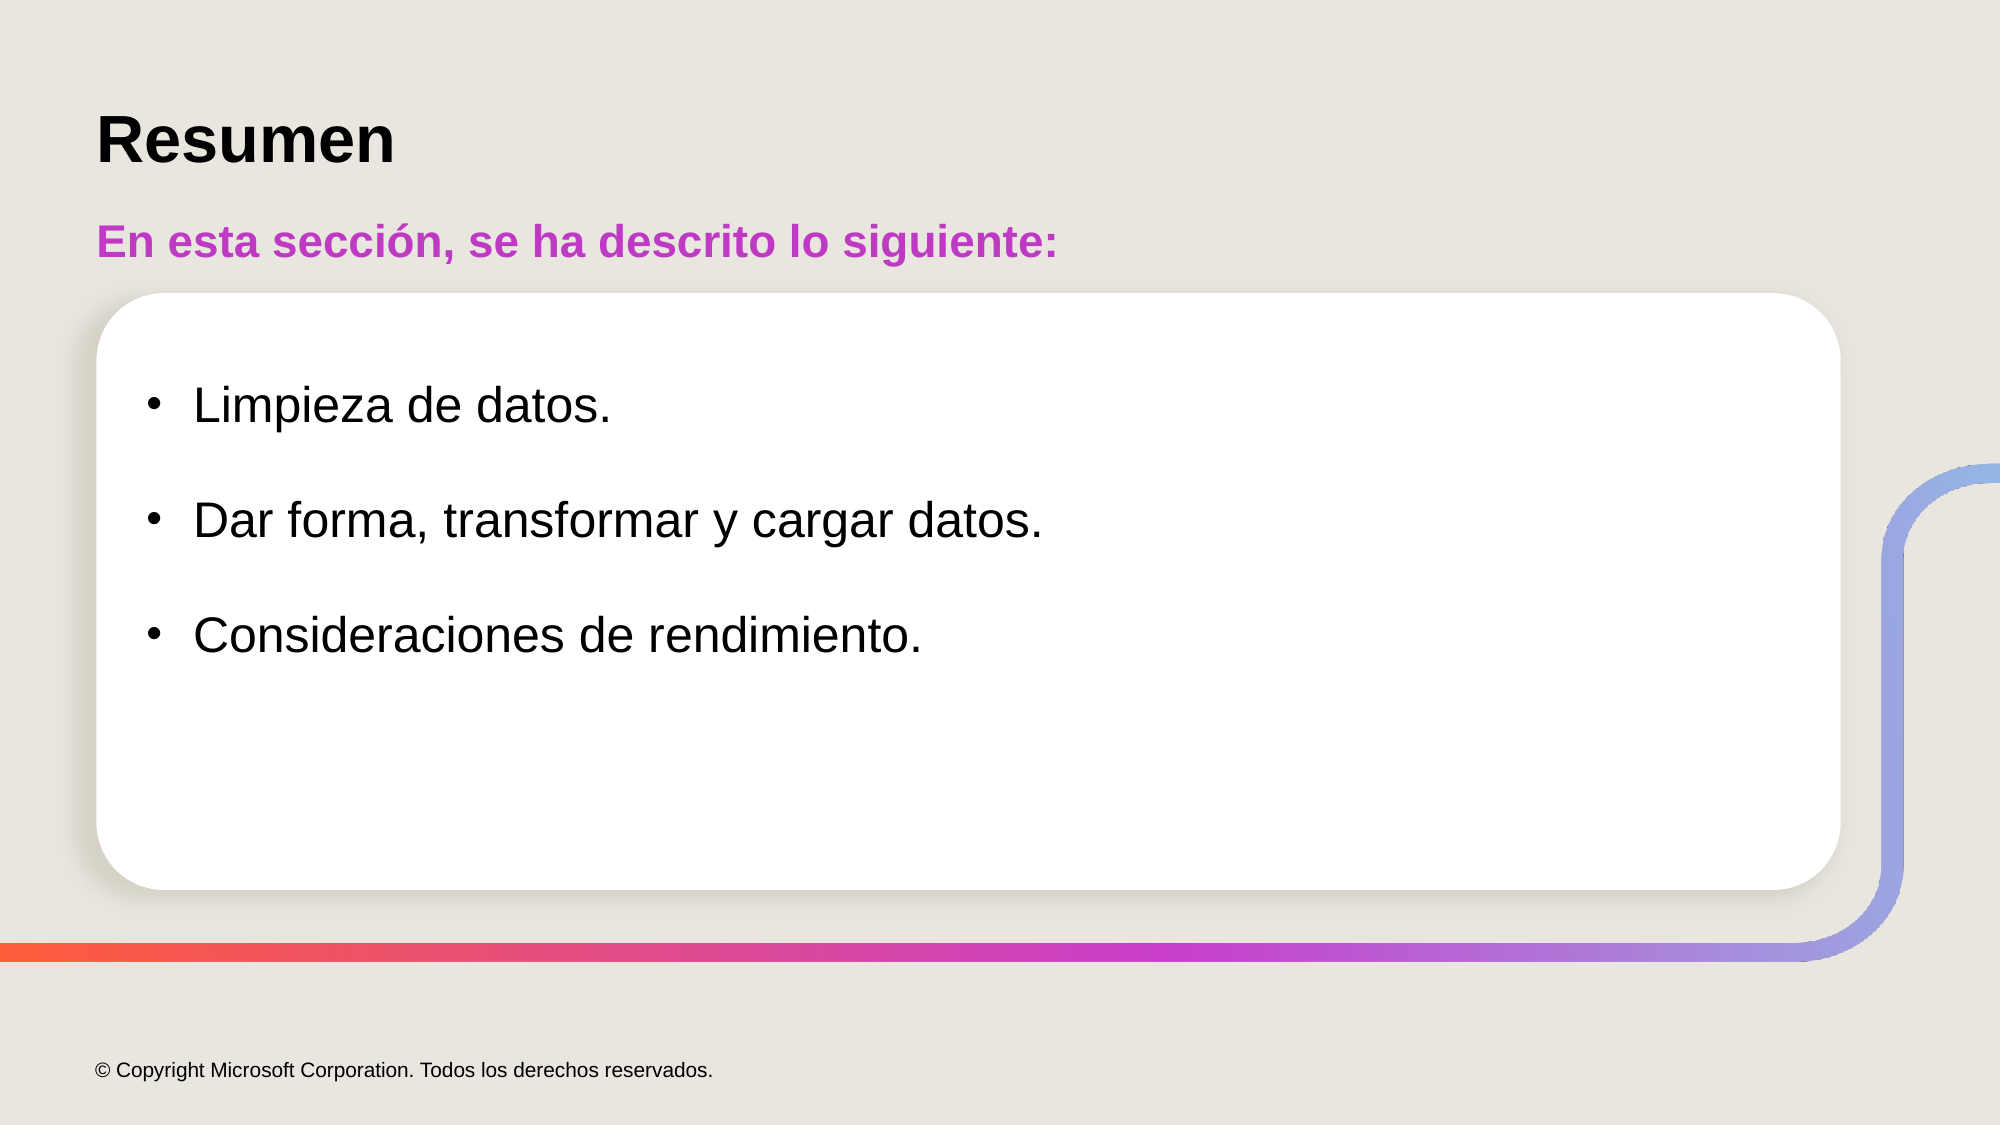

# Resumen
En esta sección, se ha descrito lo siguiente:
Limpieza de datos.
Dar forma, transformar y cargar datos.
Consideraciones de rendimiento.